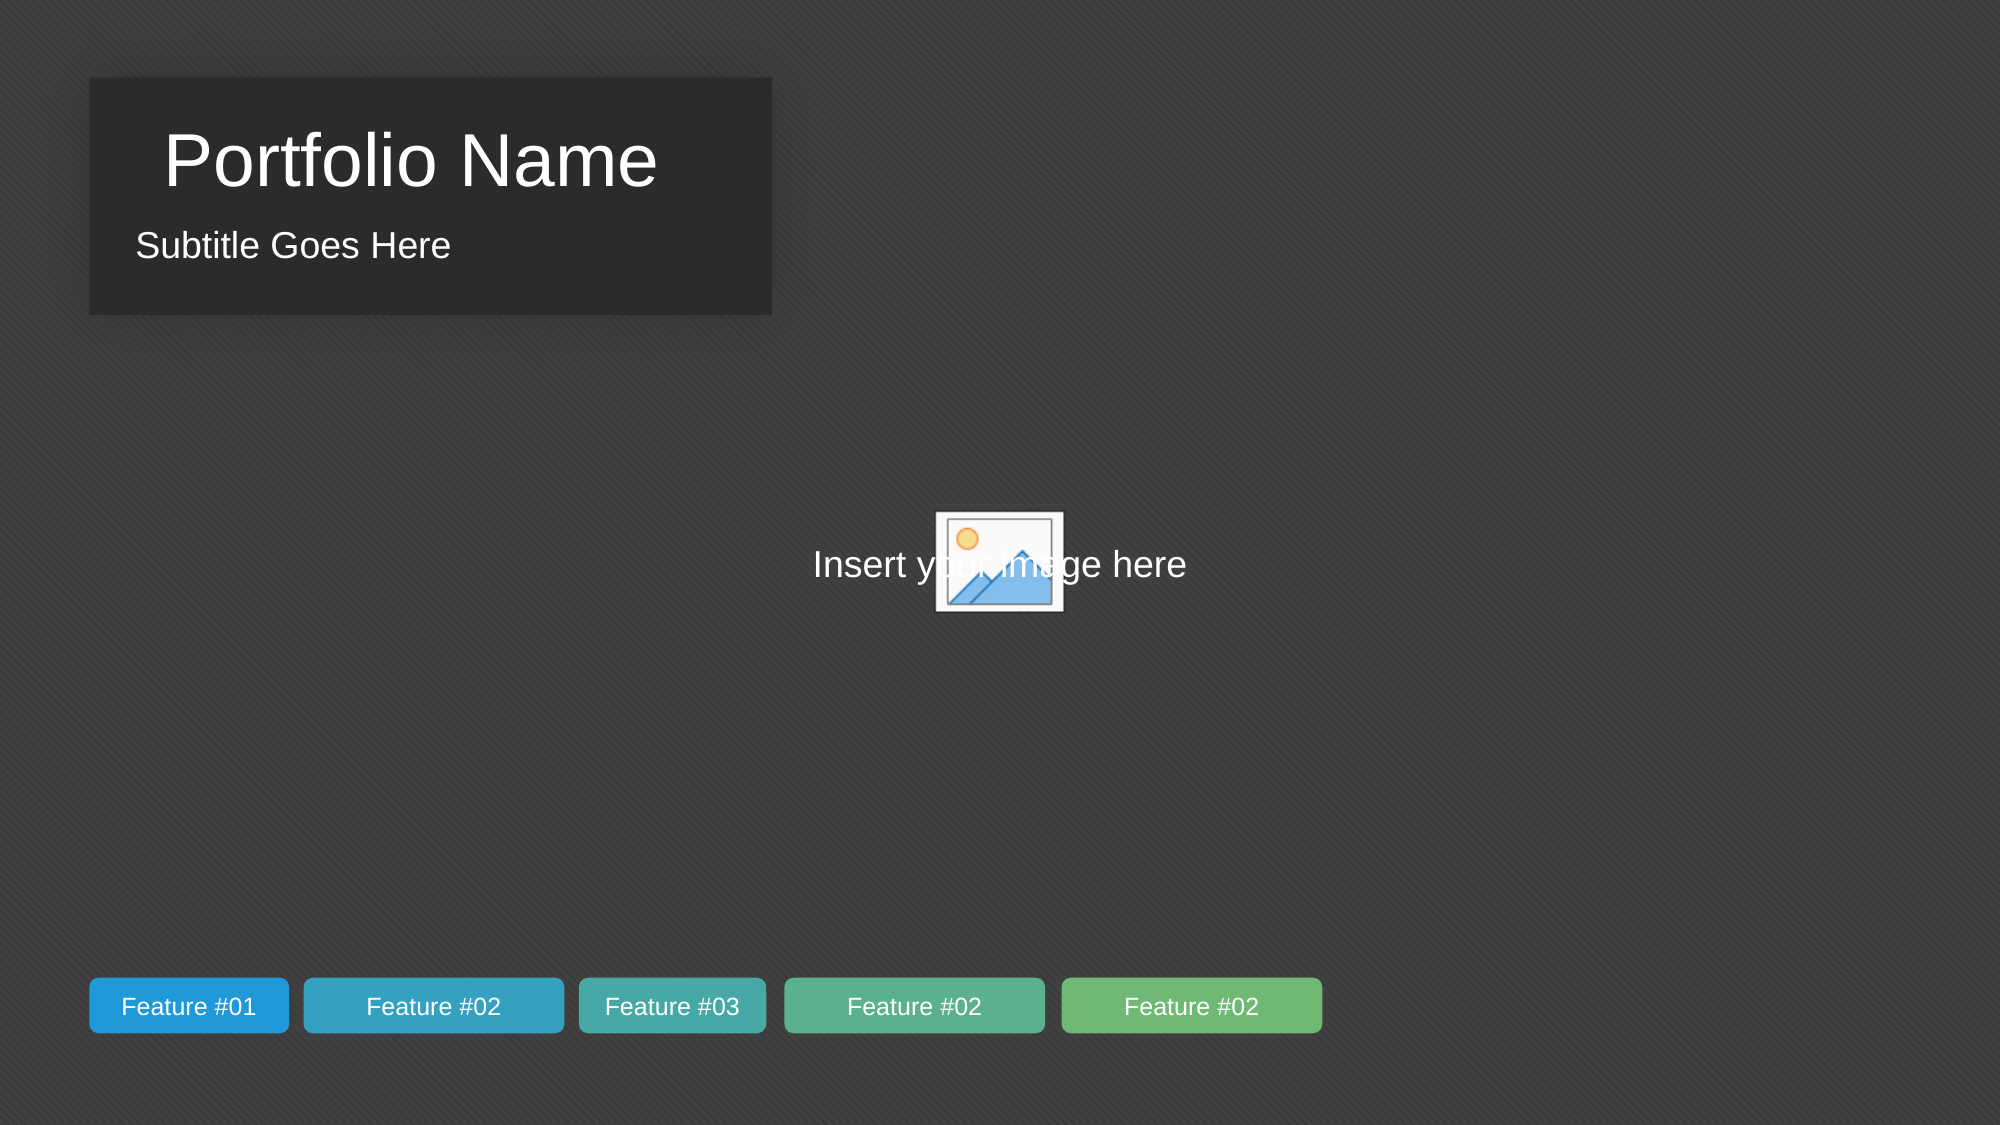

Portfolio Name
Subtitle Goes Here
Feature #01
Feature #02
Feature #03
Feature #02
Feature #02